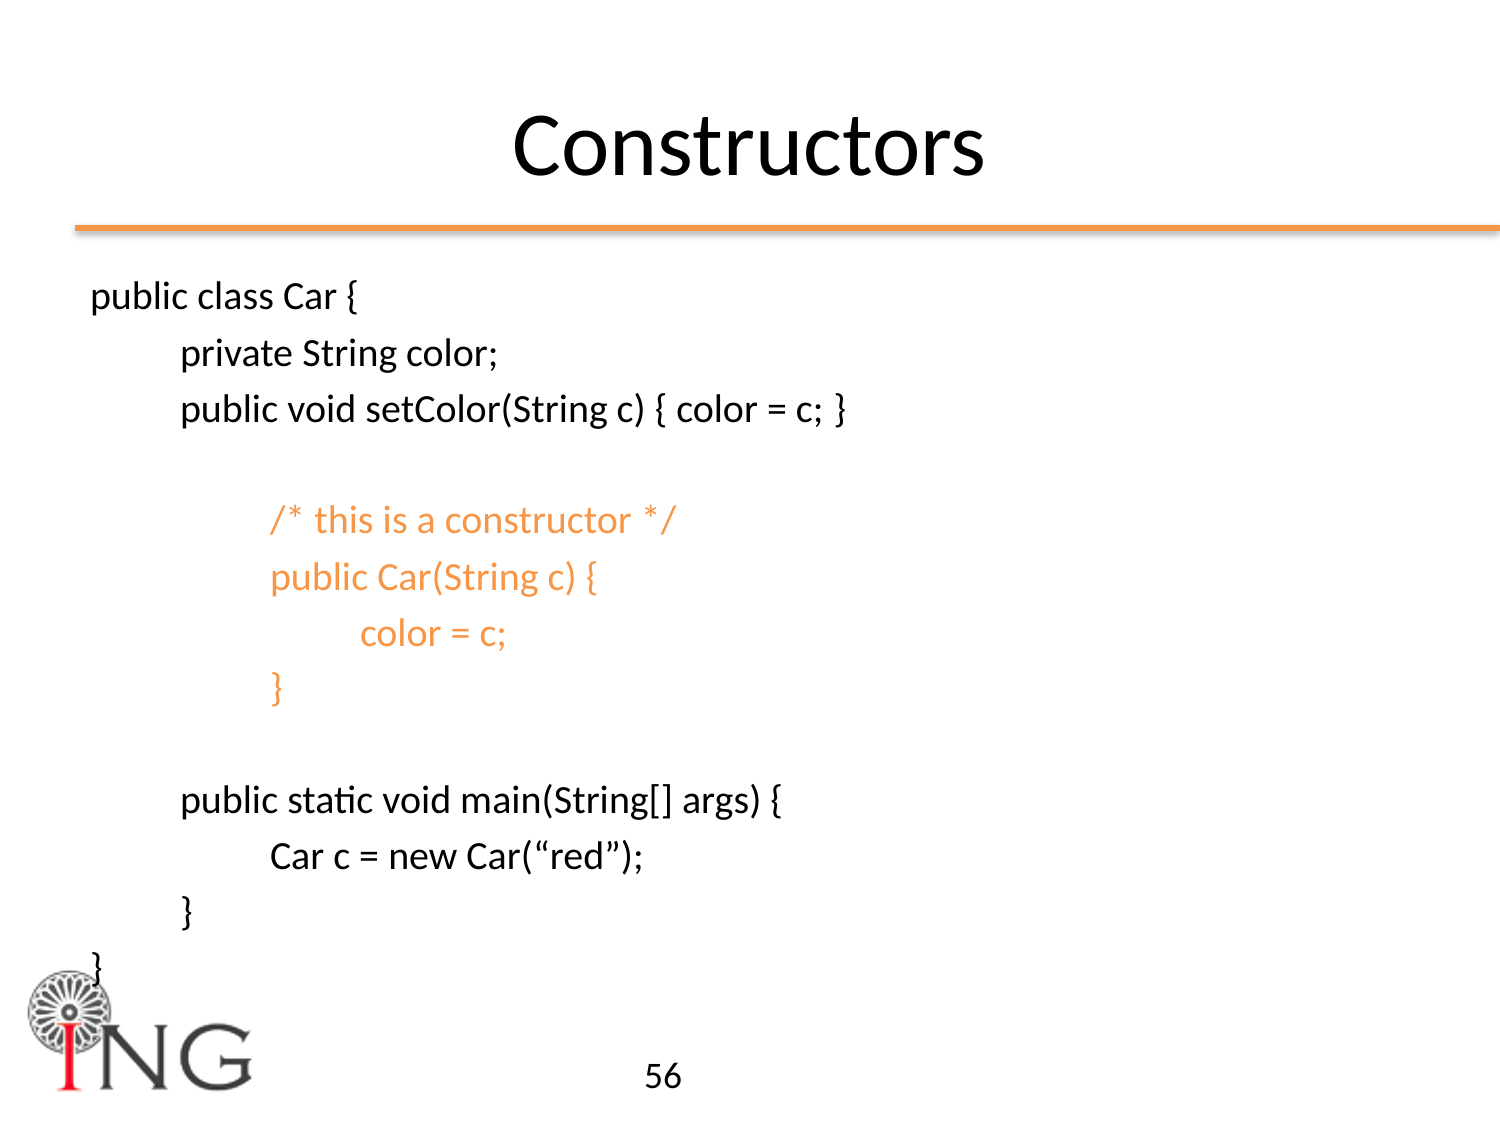

# Constructors
public class Car {
	private String color;
	public void setColor(String c) { color = c; }

		/* this is a constructor */
		public Car(String c) {
			color = c;
		}

	public static void main(String[] args) {
		Car c = new Car(“red”);
	}
}

56